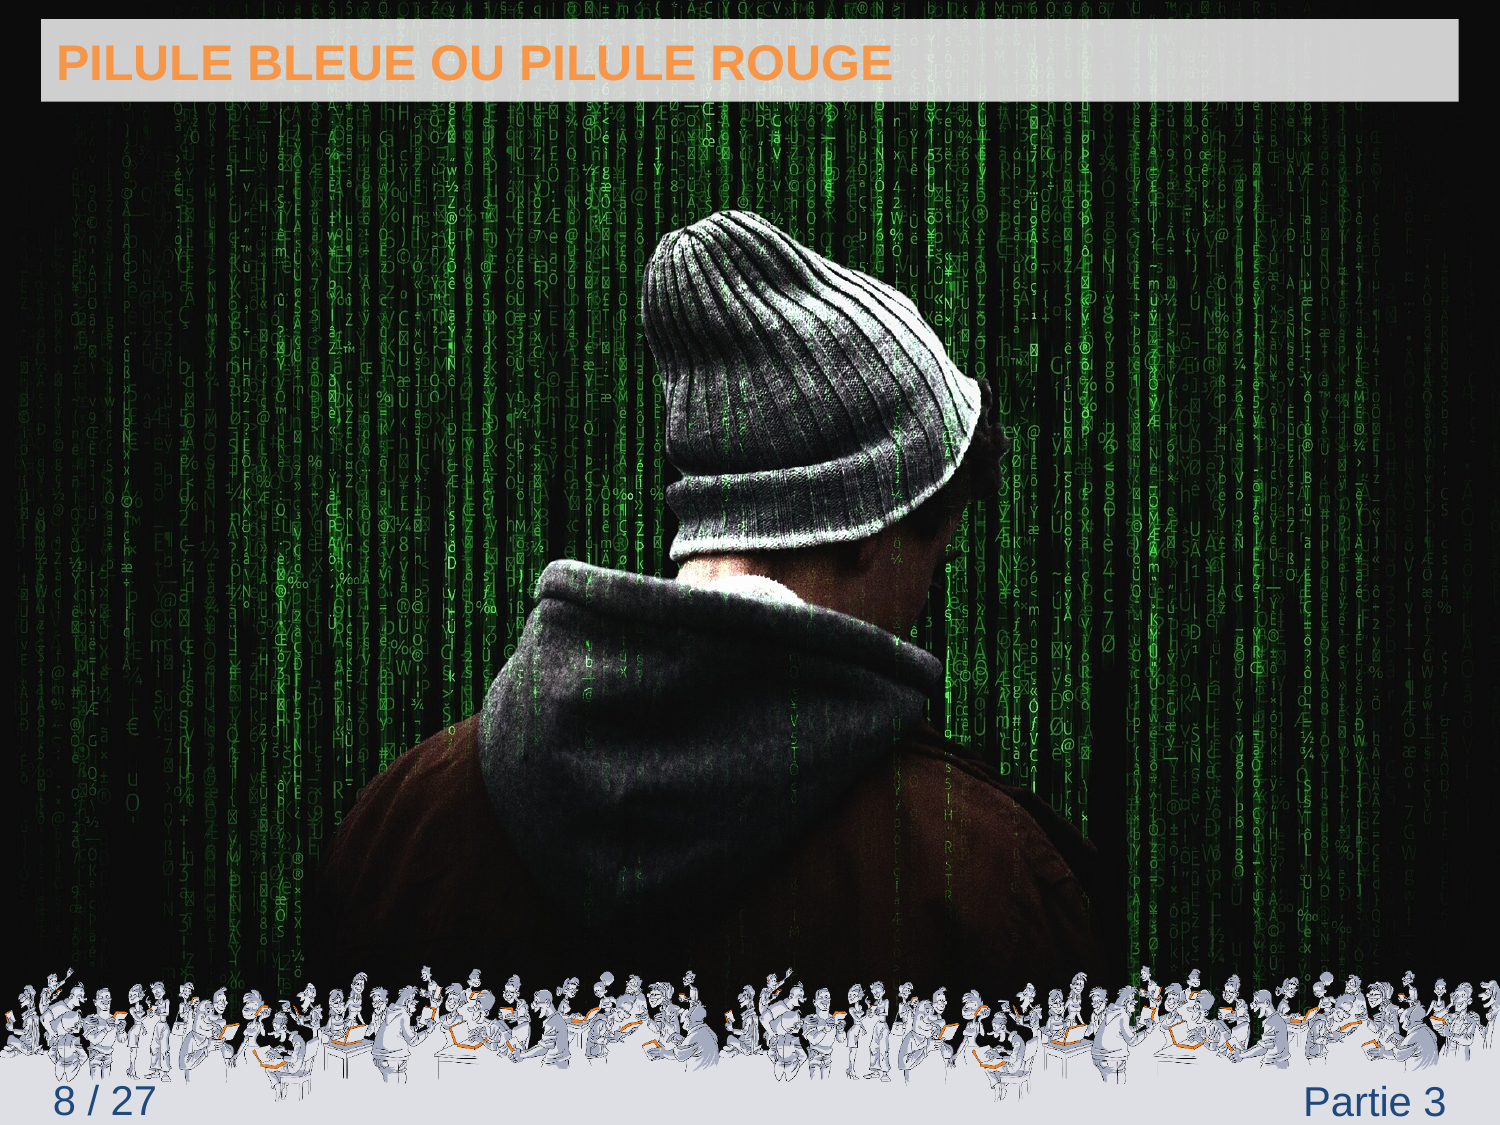

pilule bleue ou pilule rouge
8 / 27
Partie 3